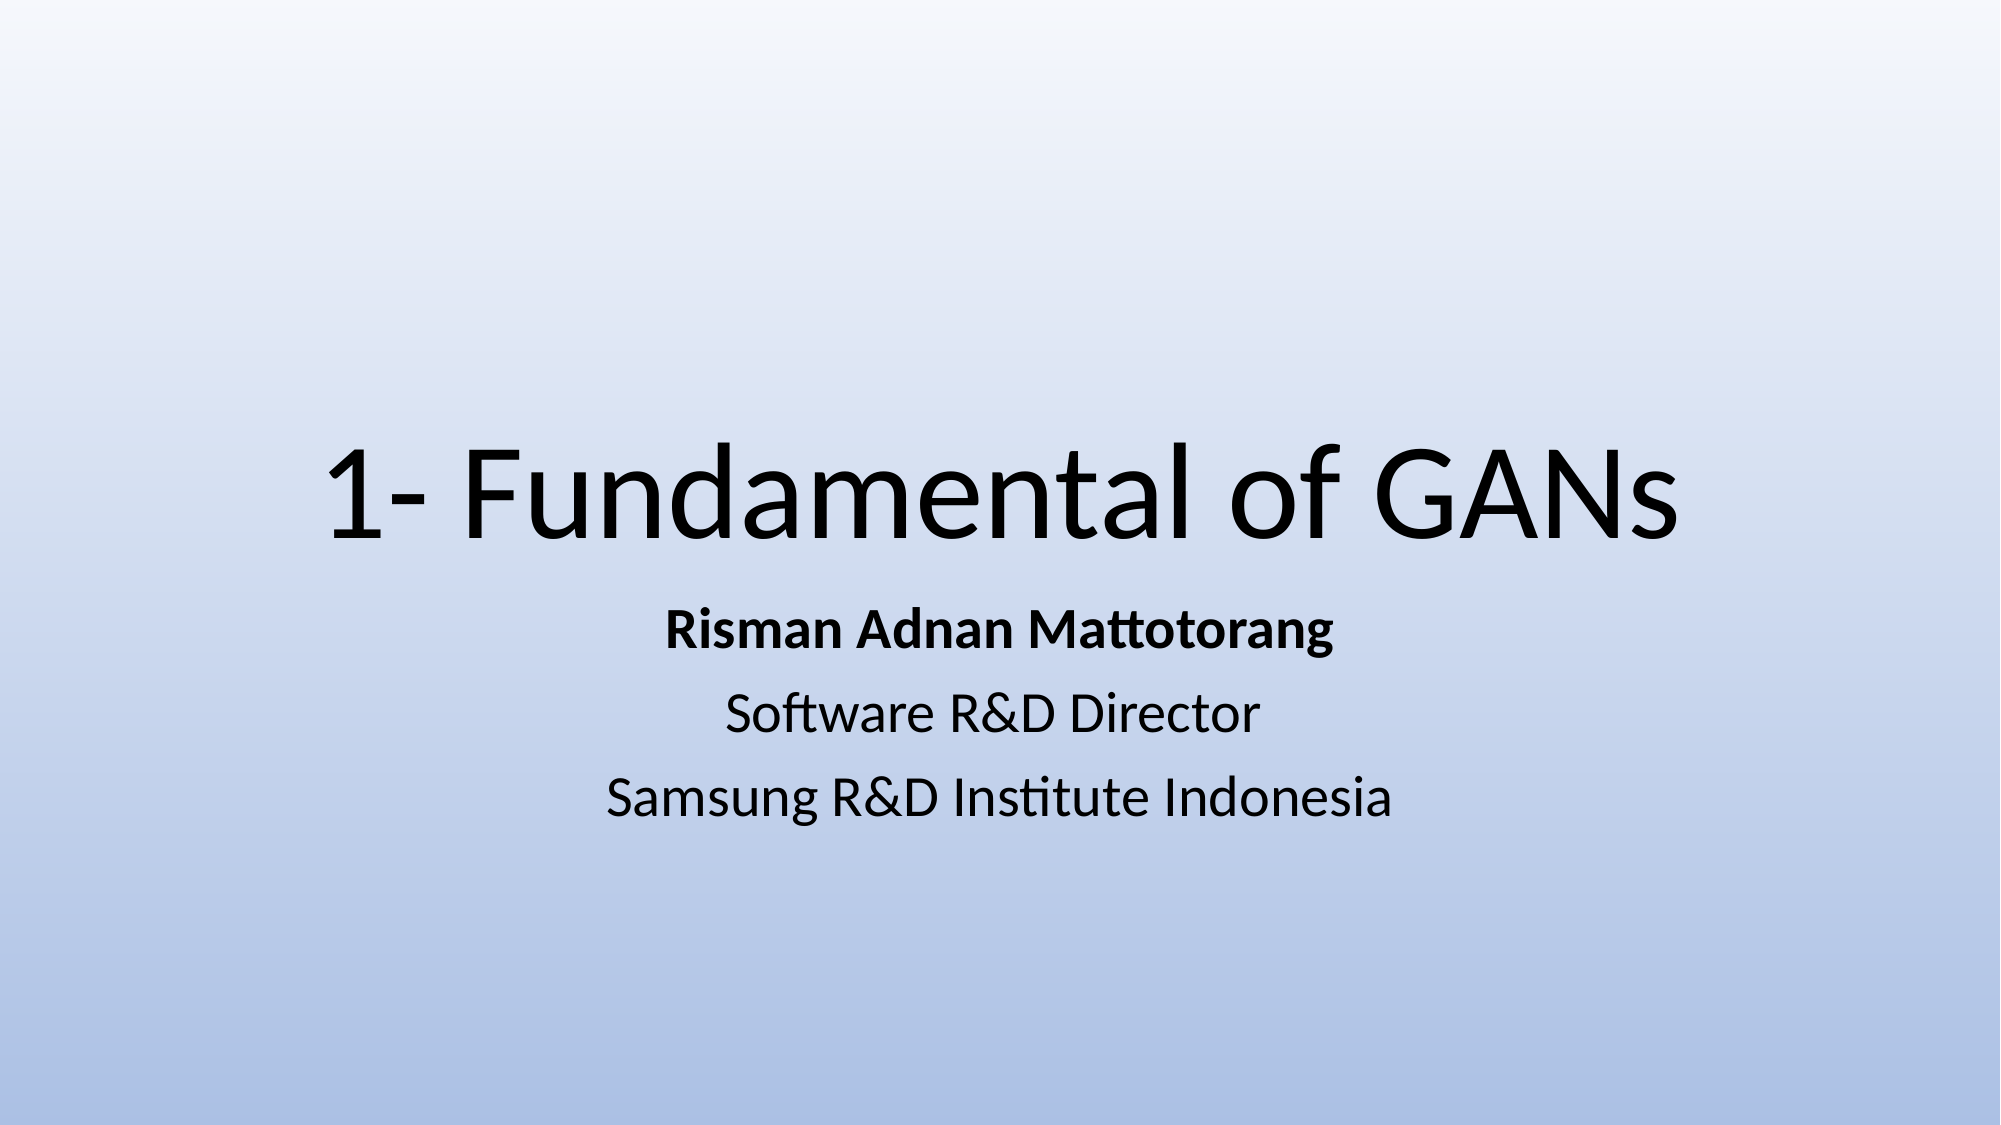

# 1- Fundamental of GANs
Risman Adnan Mattotorang
Software R&D Director
Samsung R&D Institute Indonesia